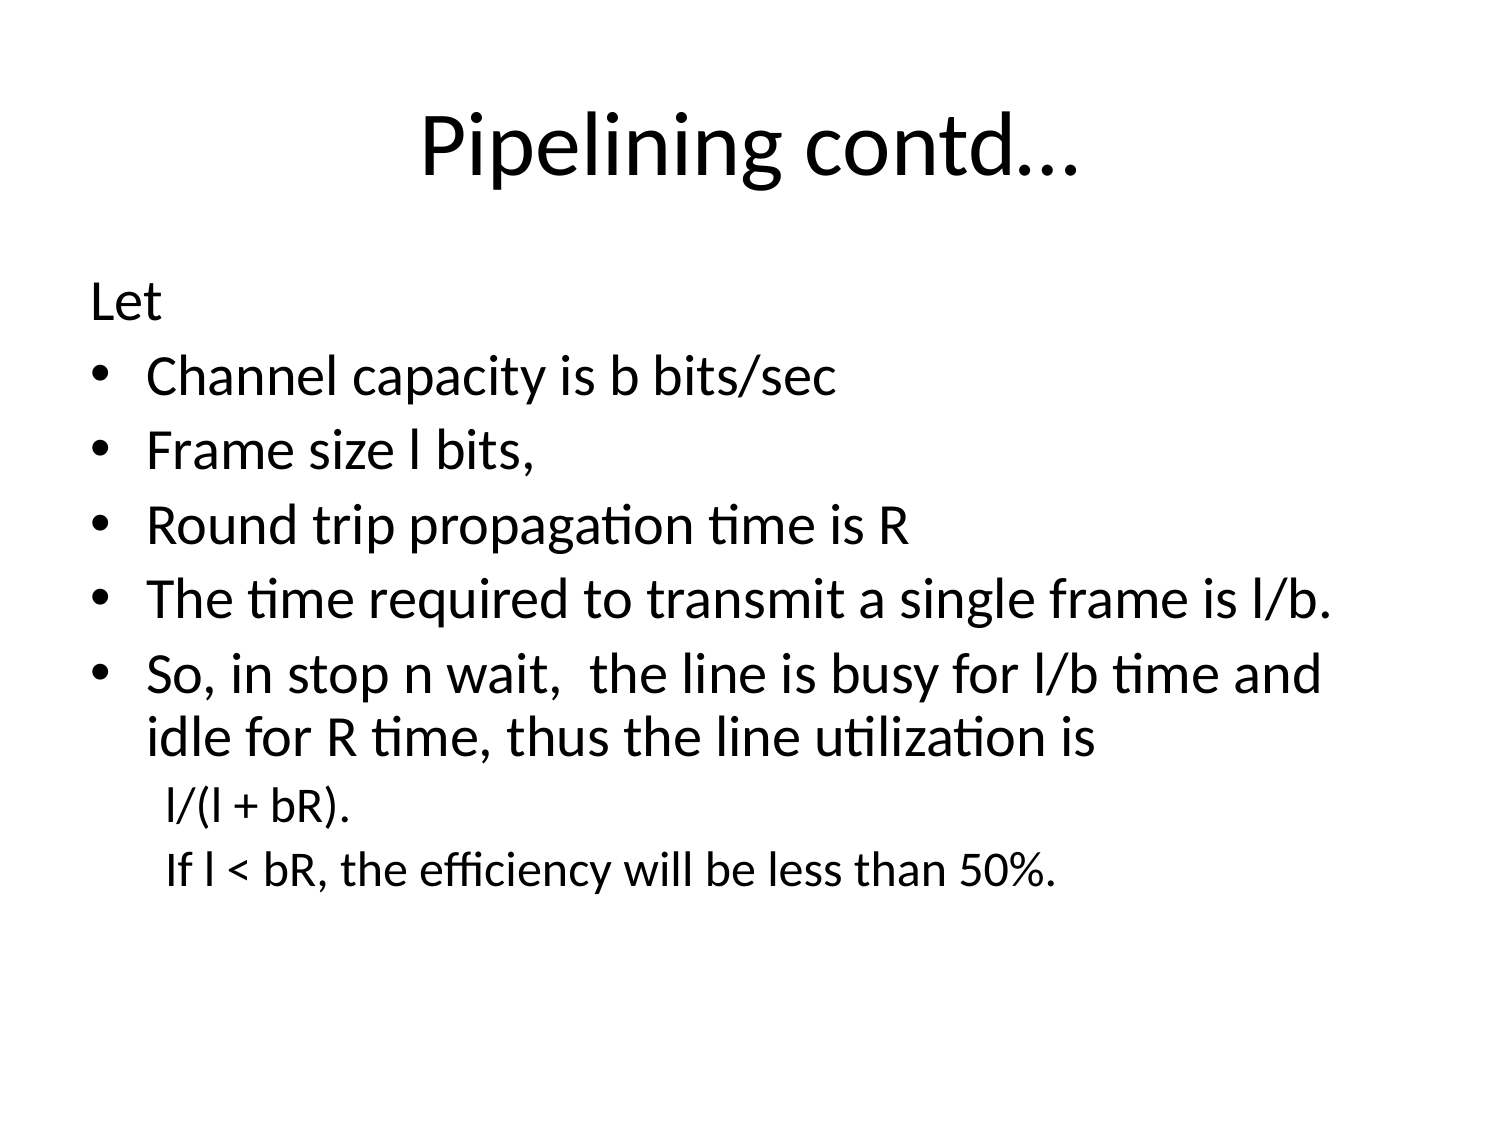

# Pipelining contd…
Let
Channel capacity is b bits/sec
Frame size l bits,
Round trip propagation time is R
The time required to transmit a single frame is l/b.
So, in stop n wait,  the line is busy for l/b time and idle for R time, thus the line utilization is
l/(l + bR).
If l < bR, the efficiency will be less than 50%.